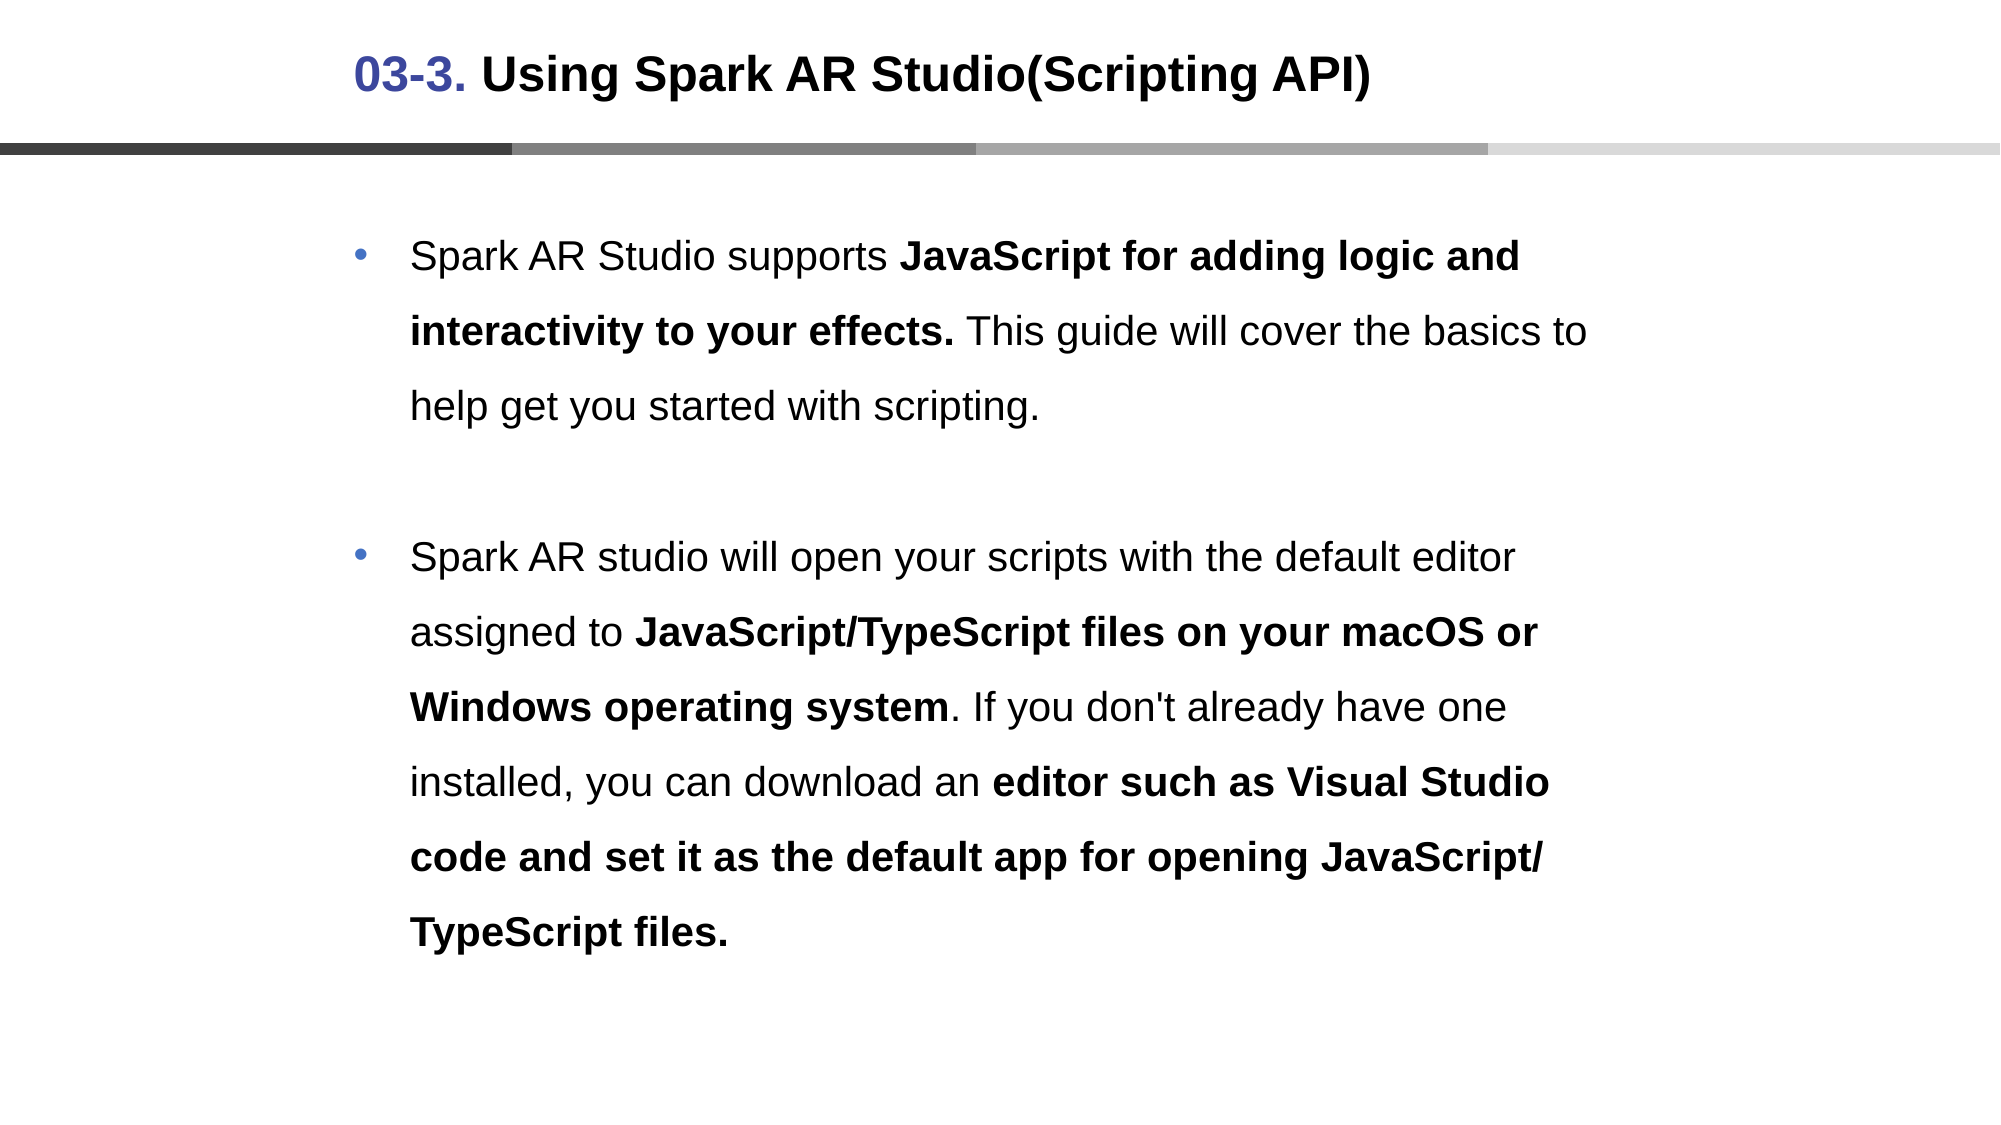

# 03-3. Using Spark AR Studio(Scripting API)
Spark AR Studio supports JavaScript for adding logic and interactivity to your effects. This guide will cover the basics to help get you started with scripting.

Spark AR studio will open your scripts with the default editor assigned to JavaScript/TypeScript files on your macOS or Windows operating system. If you don't already have one installed, you can download an editor such as Visual Studio code and set it as the default app for opening JavaScript/TypeScript files.